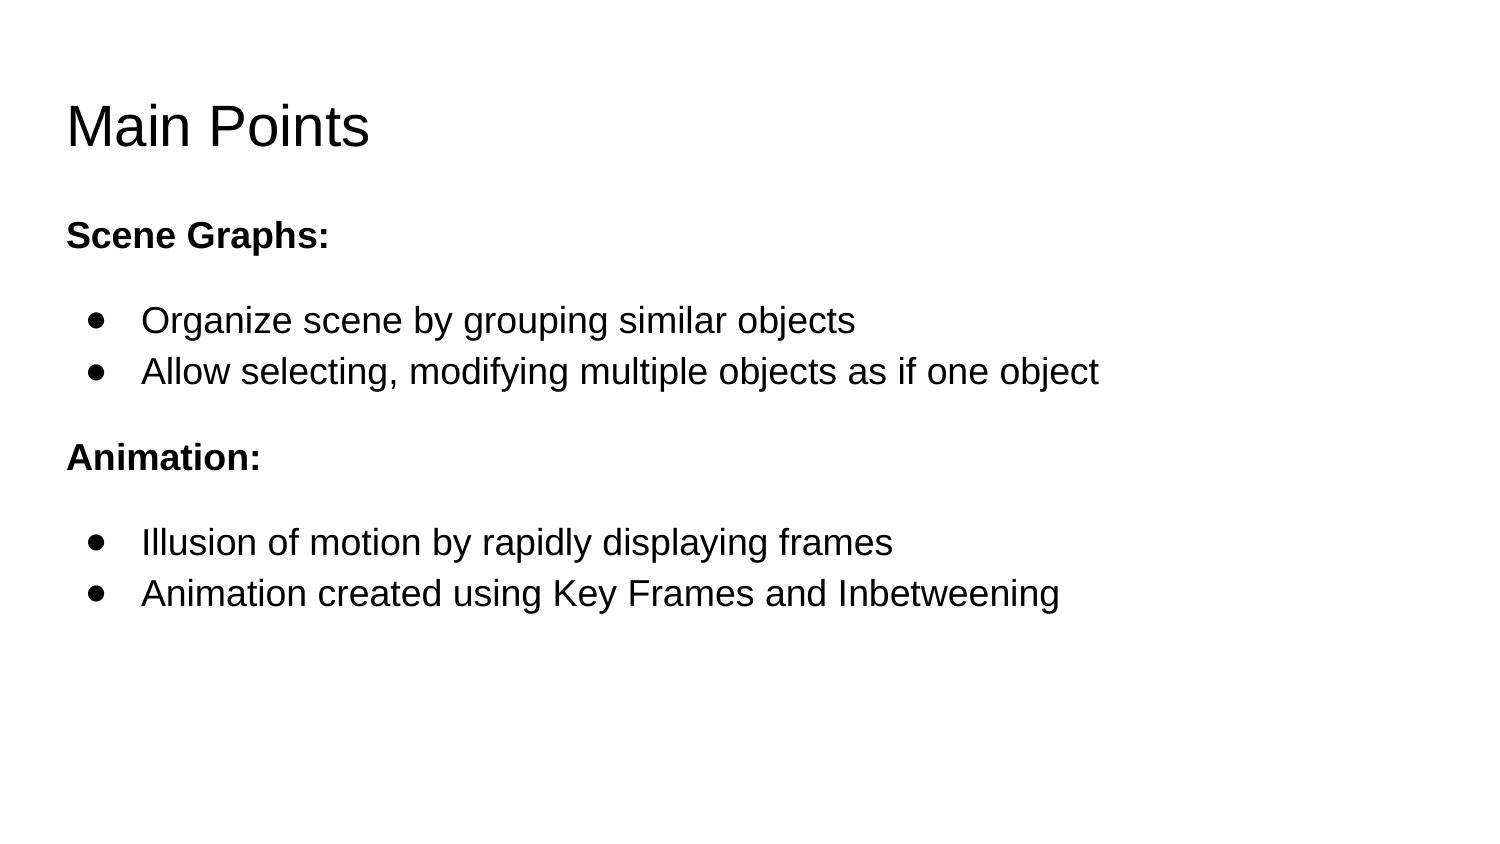

# Main Points
Scene Graphs:
Organize scene by grouping similar objects
Allow selecting, modifying multiple objects as if one object
Animation:
Illusion of motion by rapidly displaying frames
Animation created using Key Frames and Inbetweening